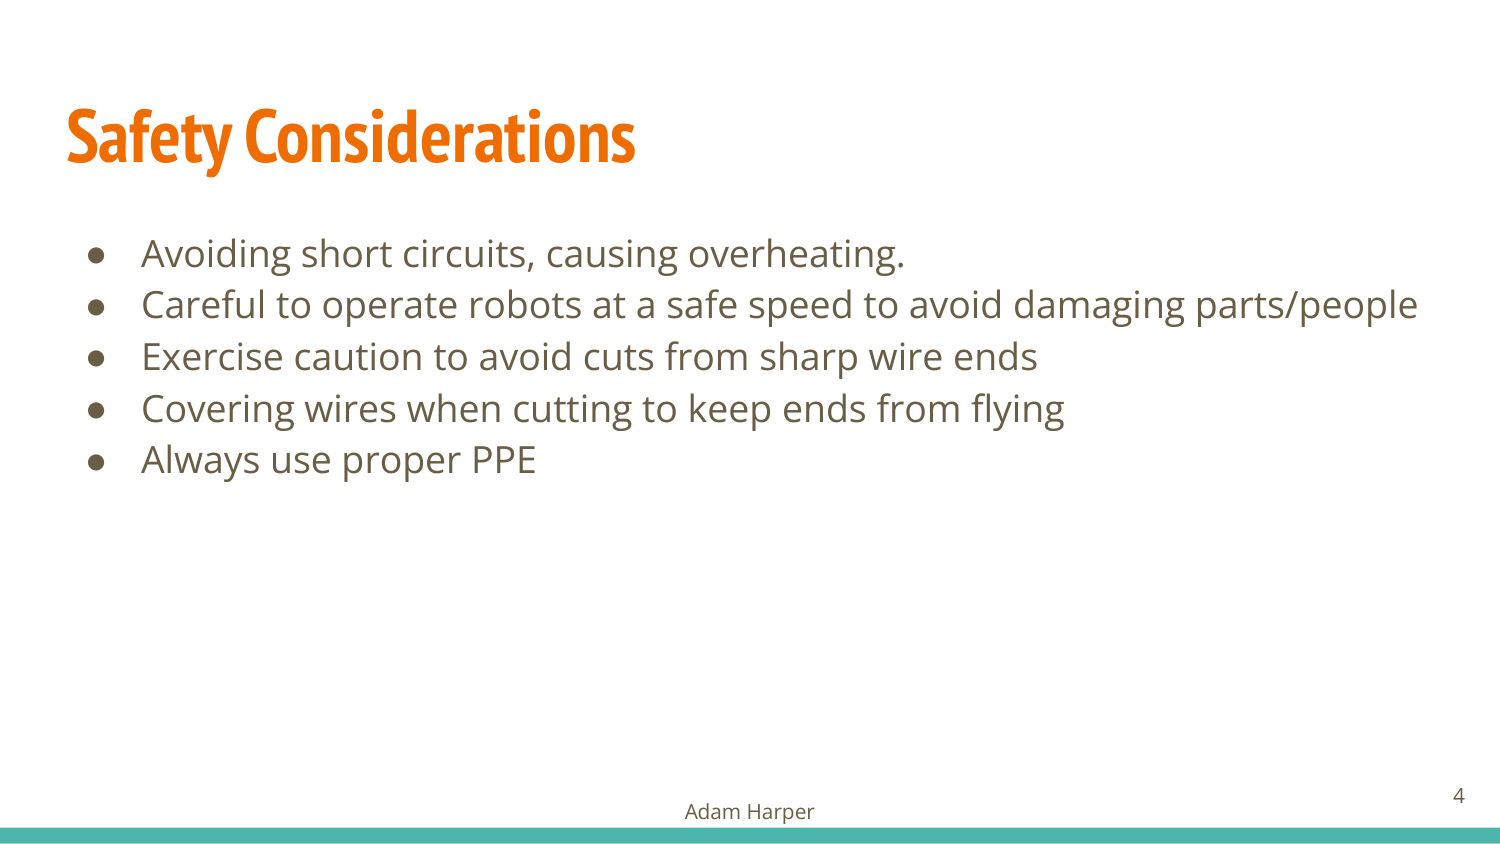

# Safety Considerations
Avoiding short circuits, causing overheating.
Careful to operate robots at a safe speed to avoid damaging parts/people
Exercise caution to avoid cuts from sharp wire ends
Covering wires when cutting to keep ends from flying
Always use proper PPE
4
Adam Harper